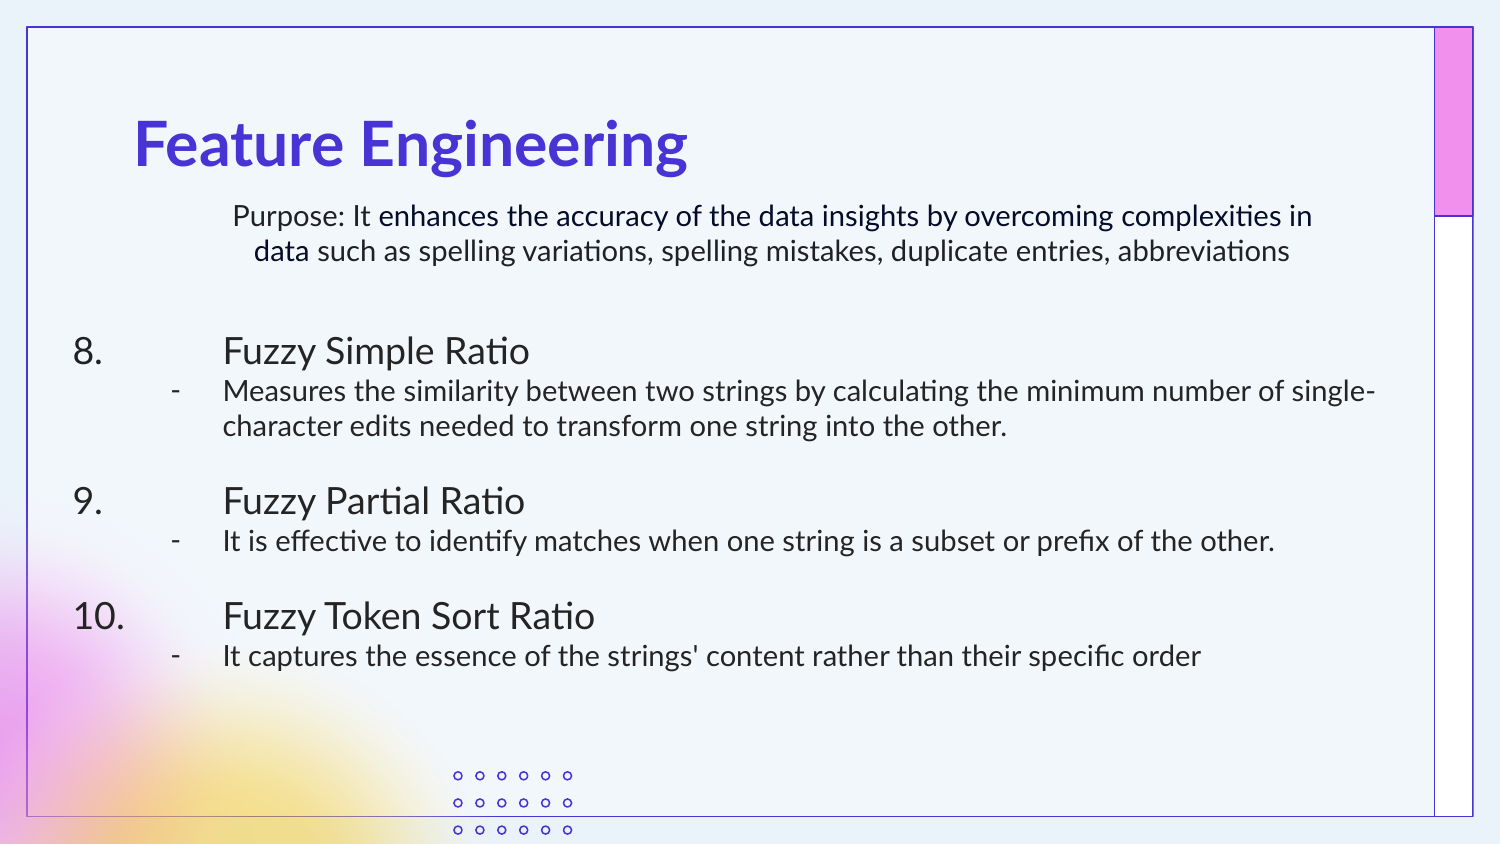

# Feature Engineering
Purpose: It enhances the accuracy of the data insights by overcoming complexities in data such as spelling variations, spelling mistakes, duplicate entries, abbreviations
8.  	Fuzzy Simple Ratio
Measures the similarity between two strings by calculating the minimum number of single-character edits needed to transform one string into the other.

9.	Fuzzy Partial Ratio
It is effective to identify matches when one string is a subset or prefix of the other.

10. 	Fuzzy Token Sort Ratio
It captures the essence of the strings' content rather than their specific order